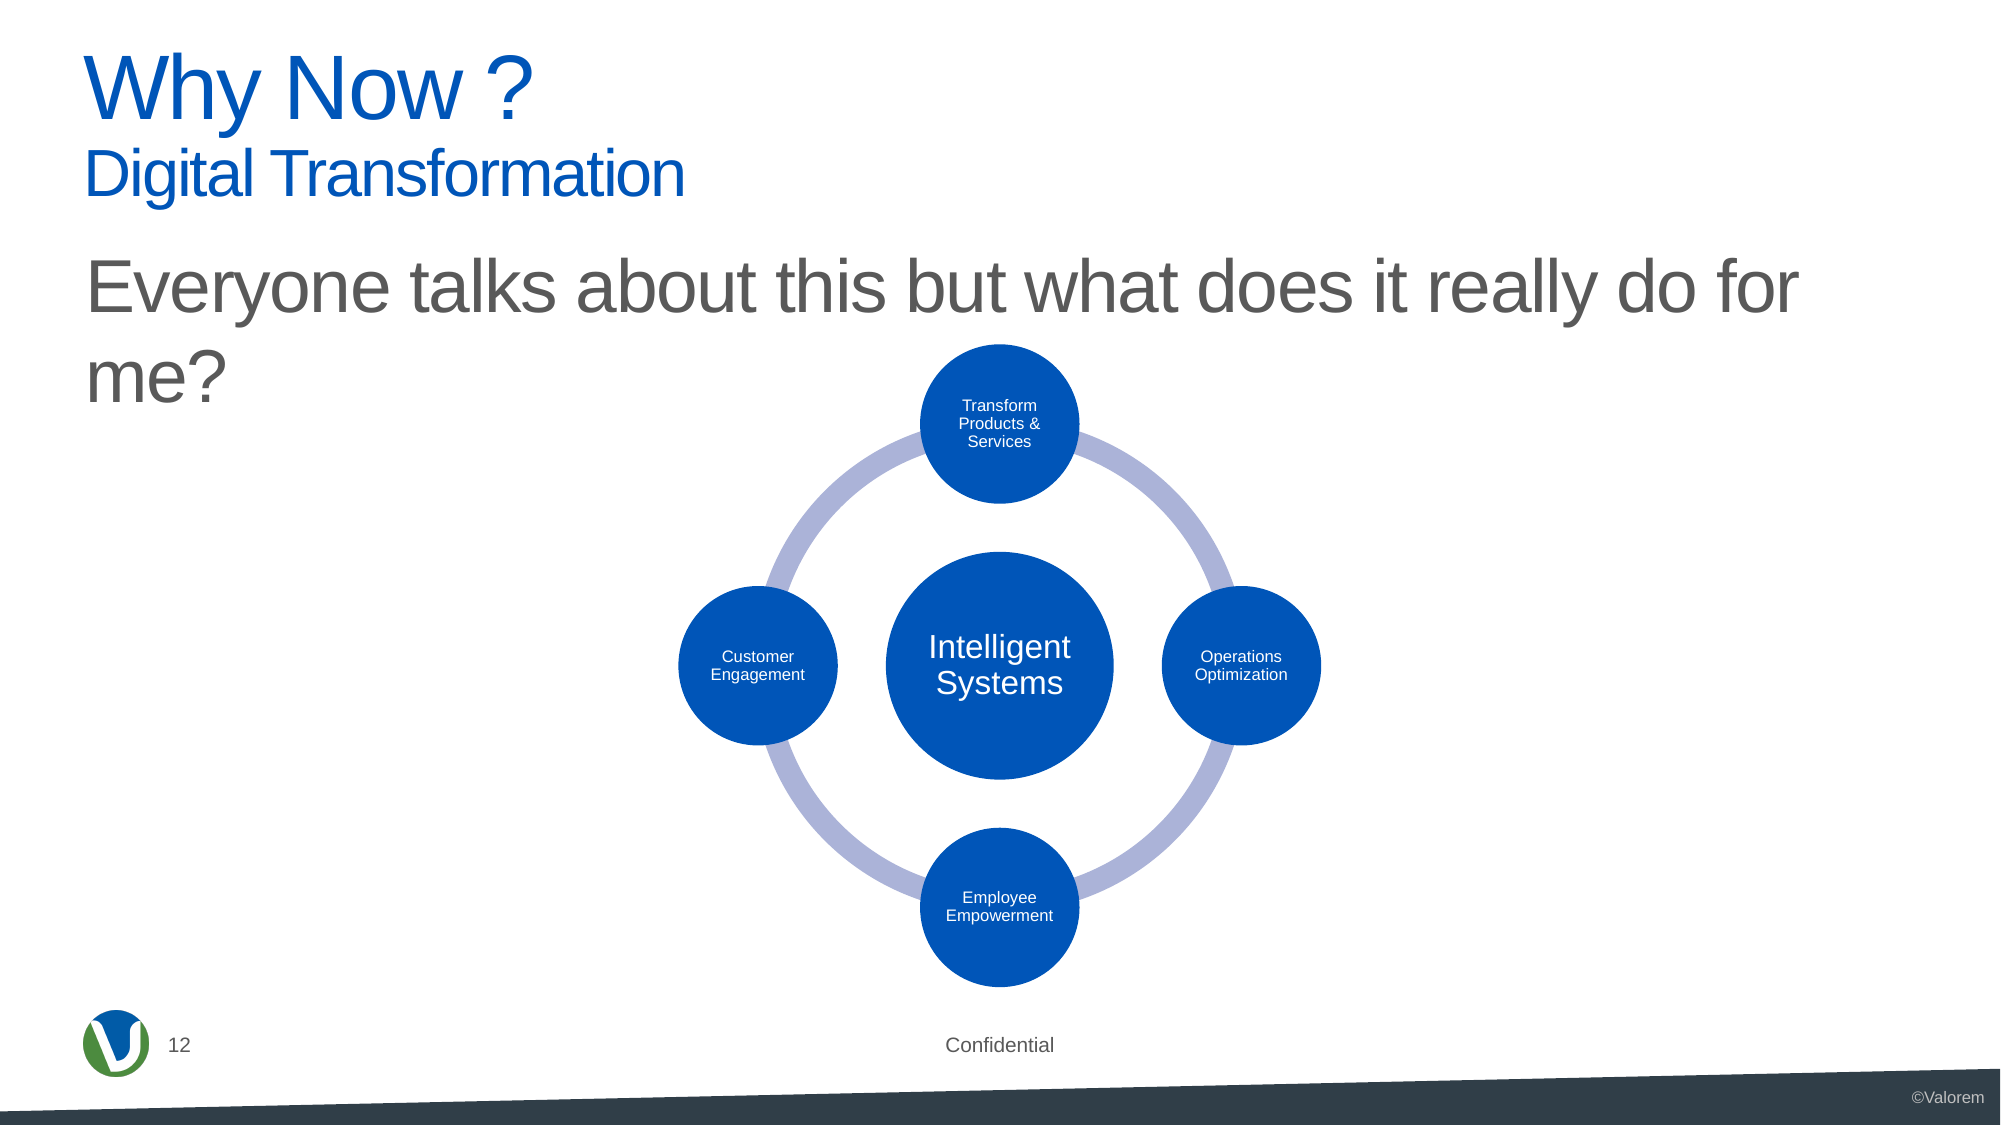

# Why Now ? Digital Transformation
Everyone talks about this but what does it really do for me?
Intelligent Systems
Transform Products & Services
Operations Optimization
Employee Empowerment
Customer Engagement
12
Confidential